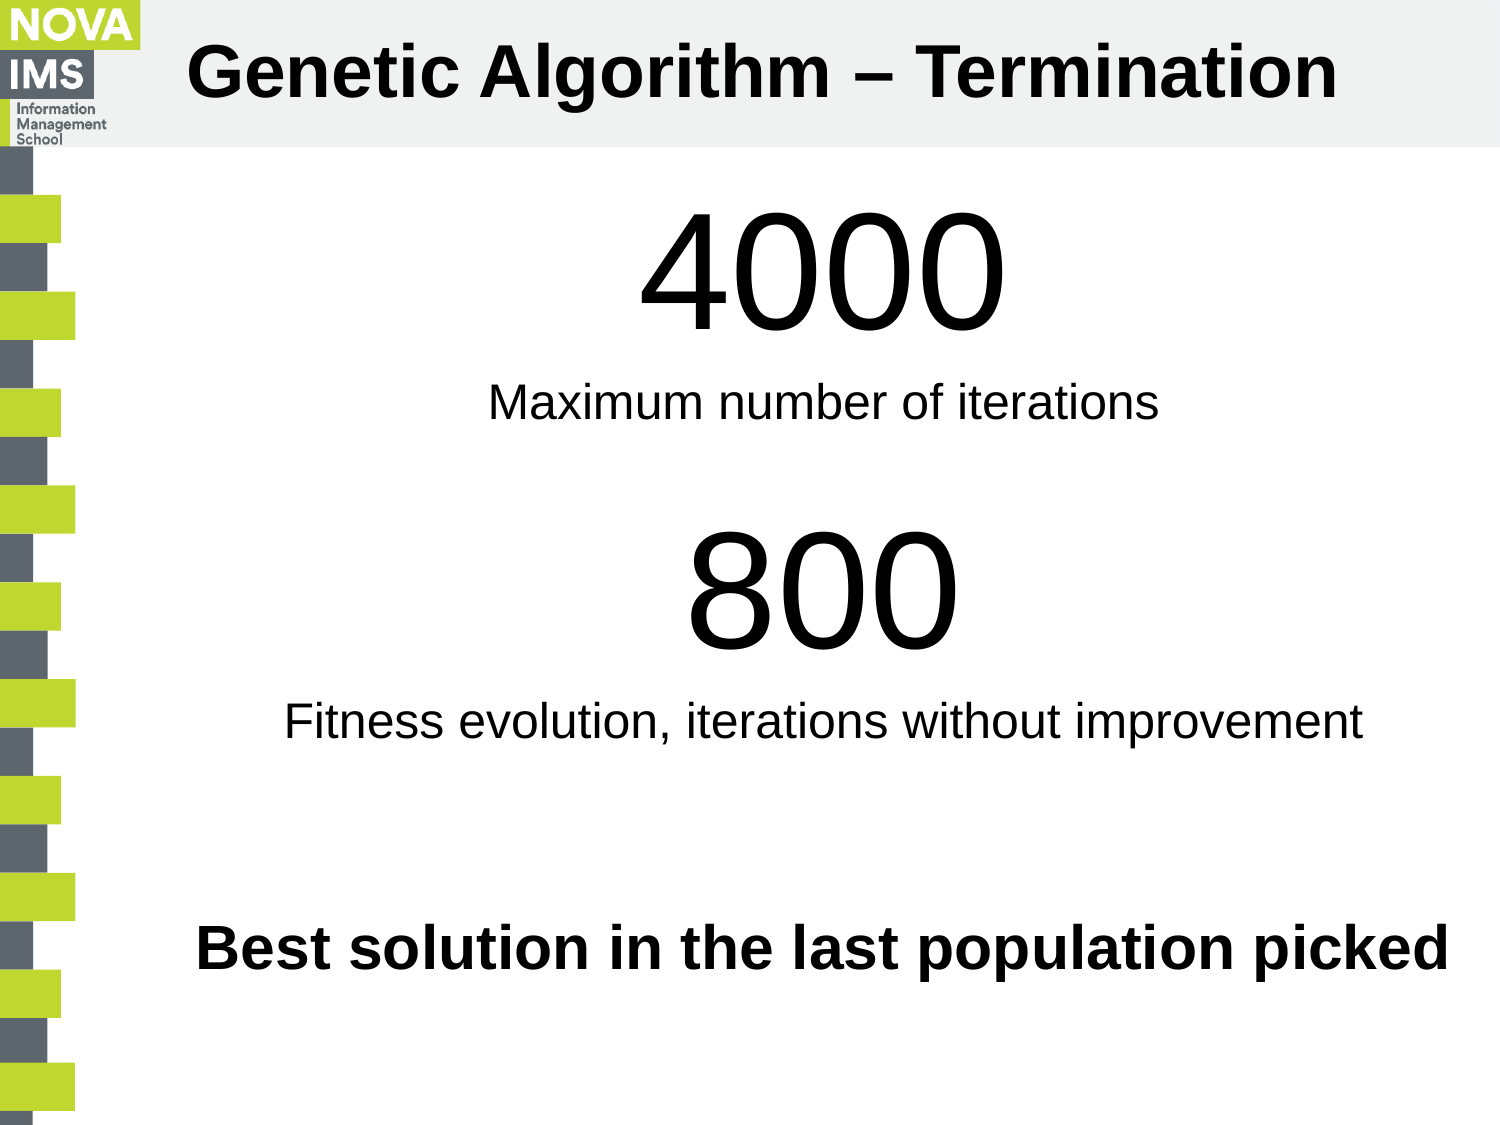

# Genetic Algorithm – Termination
4000
Maximum number of iterations

800
Fitness evolution, iterations without improvement

Best solution in the last population picked